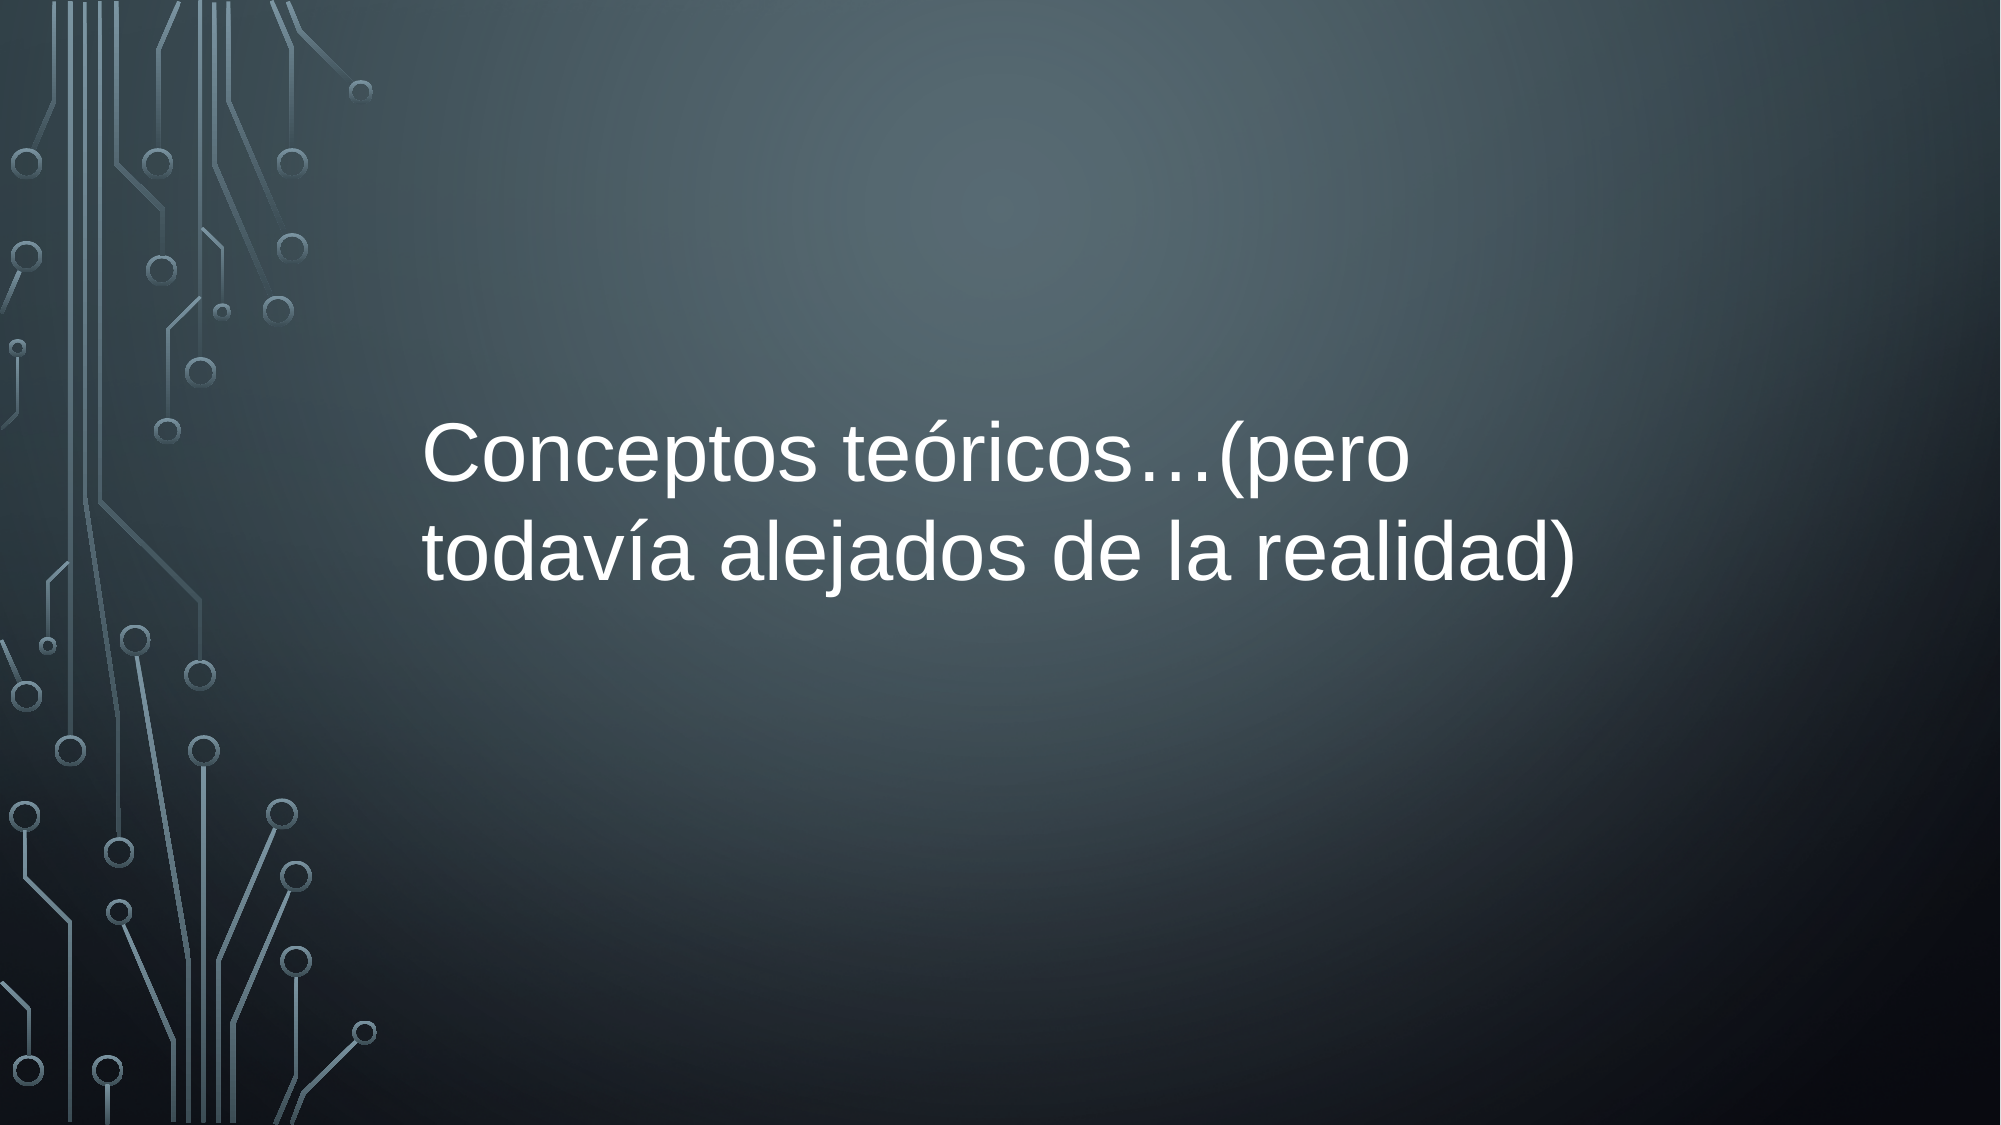

Conceptos teóricos…(pero todavía alejados de la realidad)